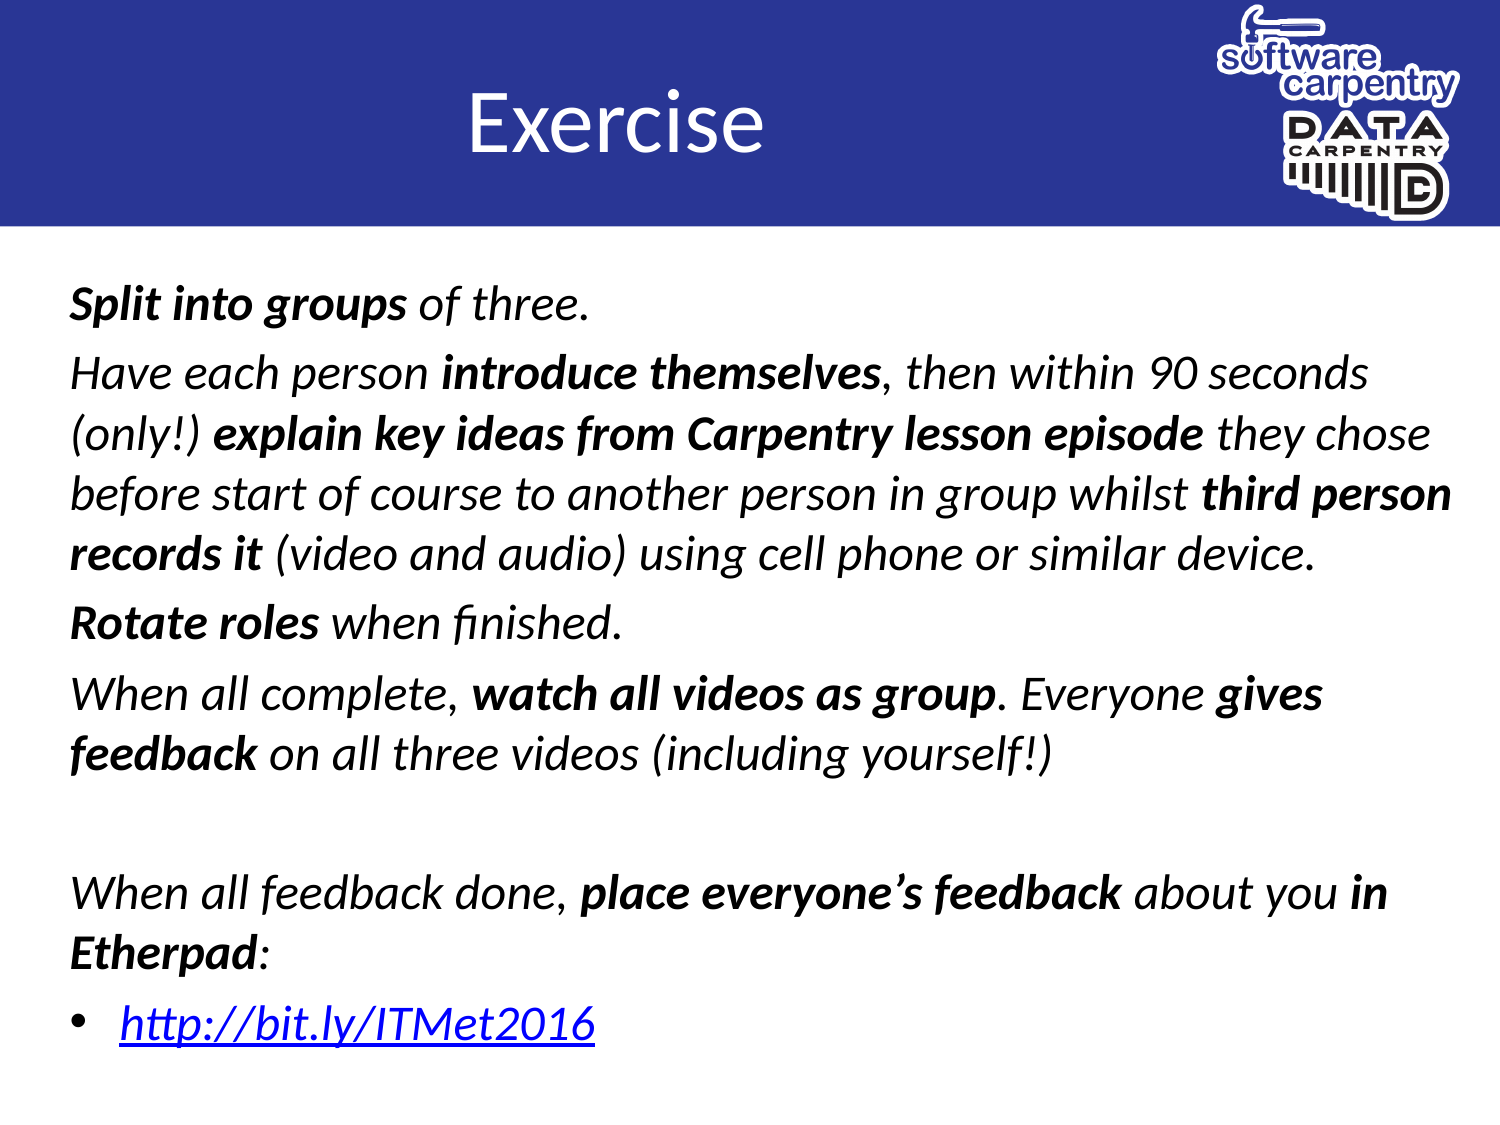

# Exercise
Split into groups of three.
Have each person introduce themselves, then within 90 seconds (only!) explain key ideas from Carpentry lesson episode they chose before start of course to another person in group whilst third person records it (video and audio) using cell phone or similar device.
Rotate roles when finished.
When all complete, watch all videos as group. Everyone gives feedback on all three videos (including yourself!)

When all feedback done, place everyone’s feedback about you in Etherpad:
http://bit.ly/ITMet2016